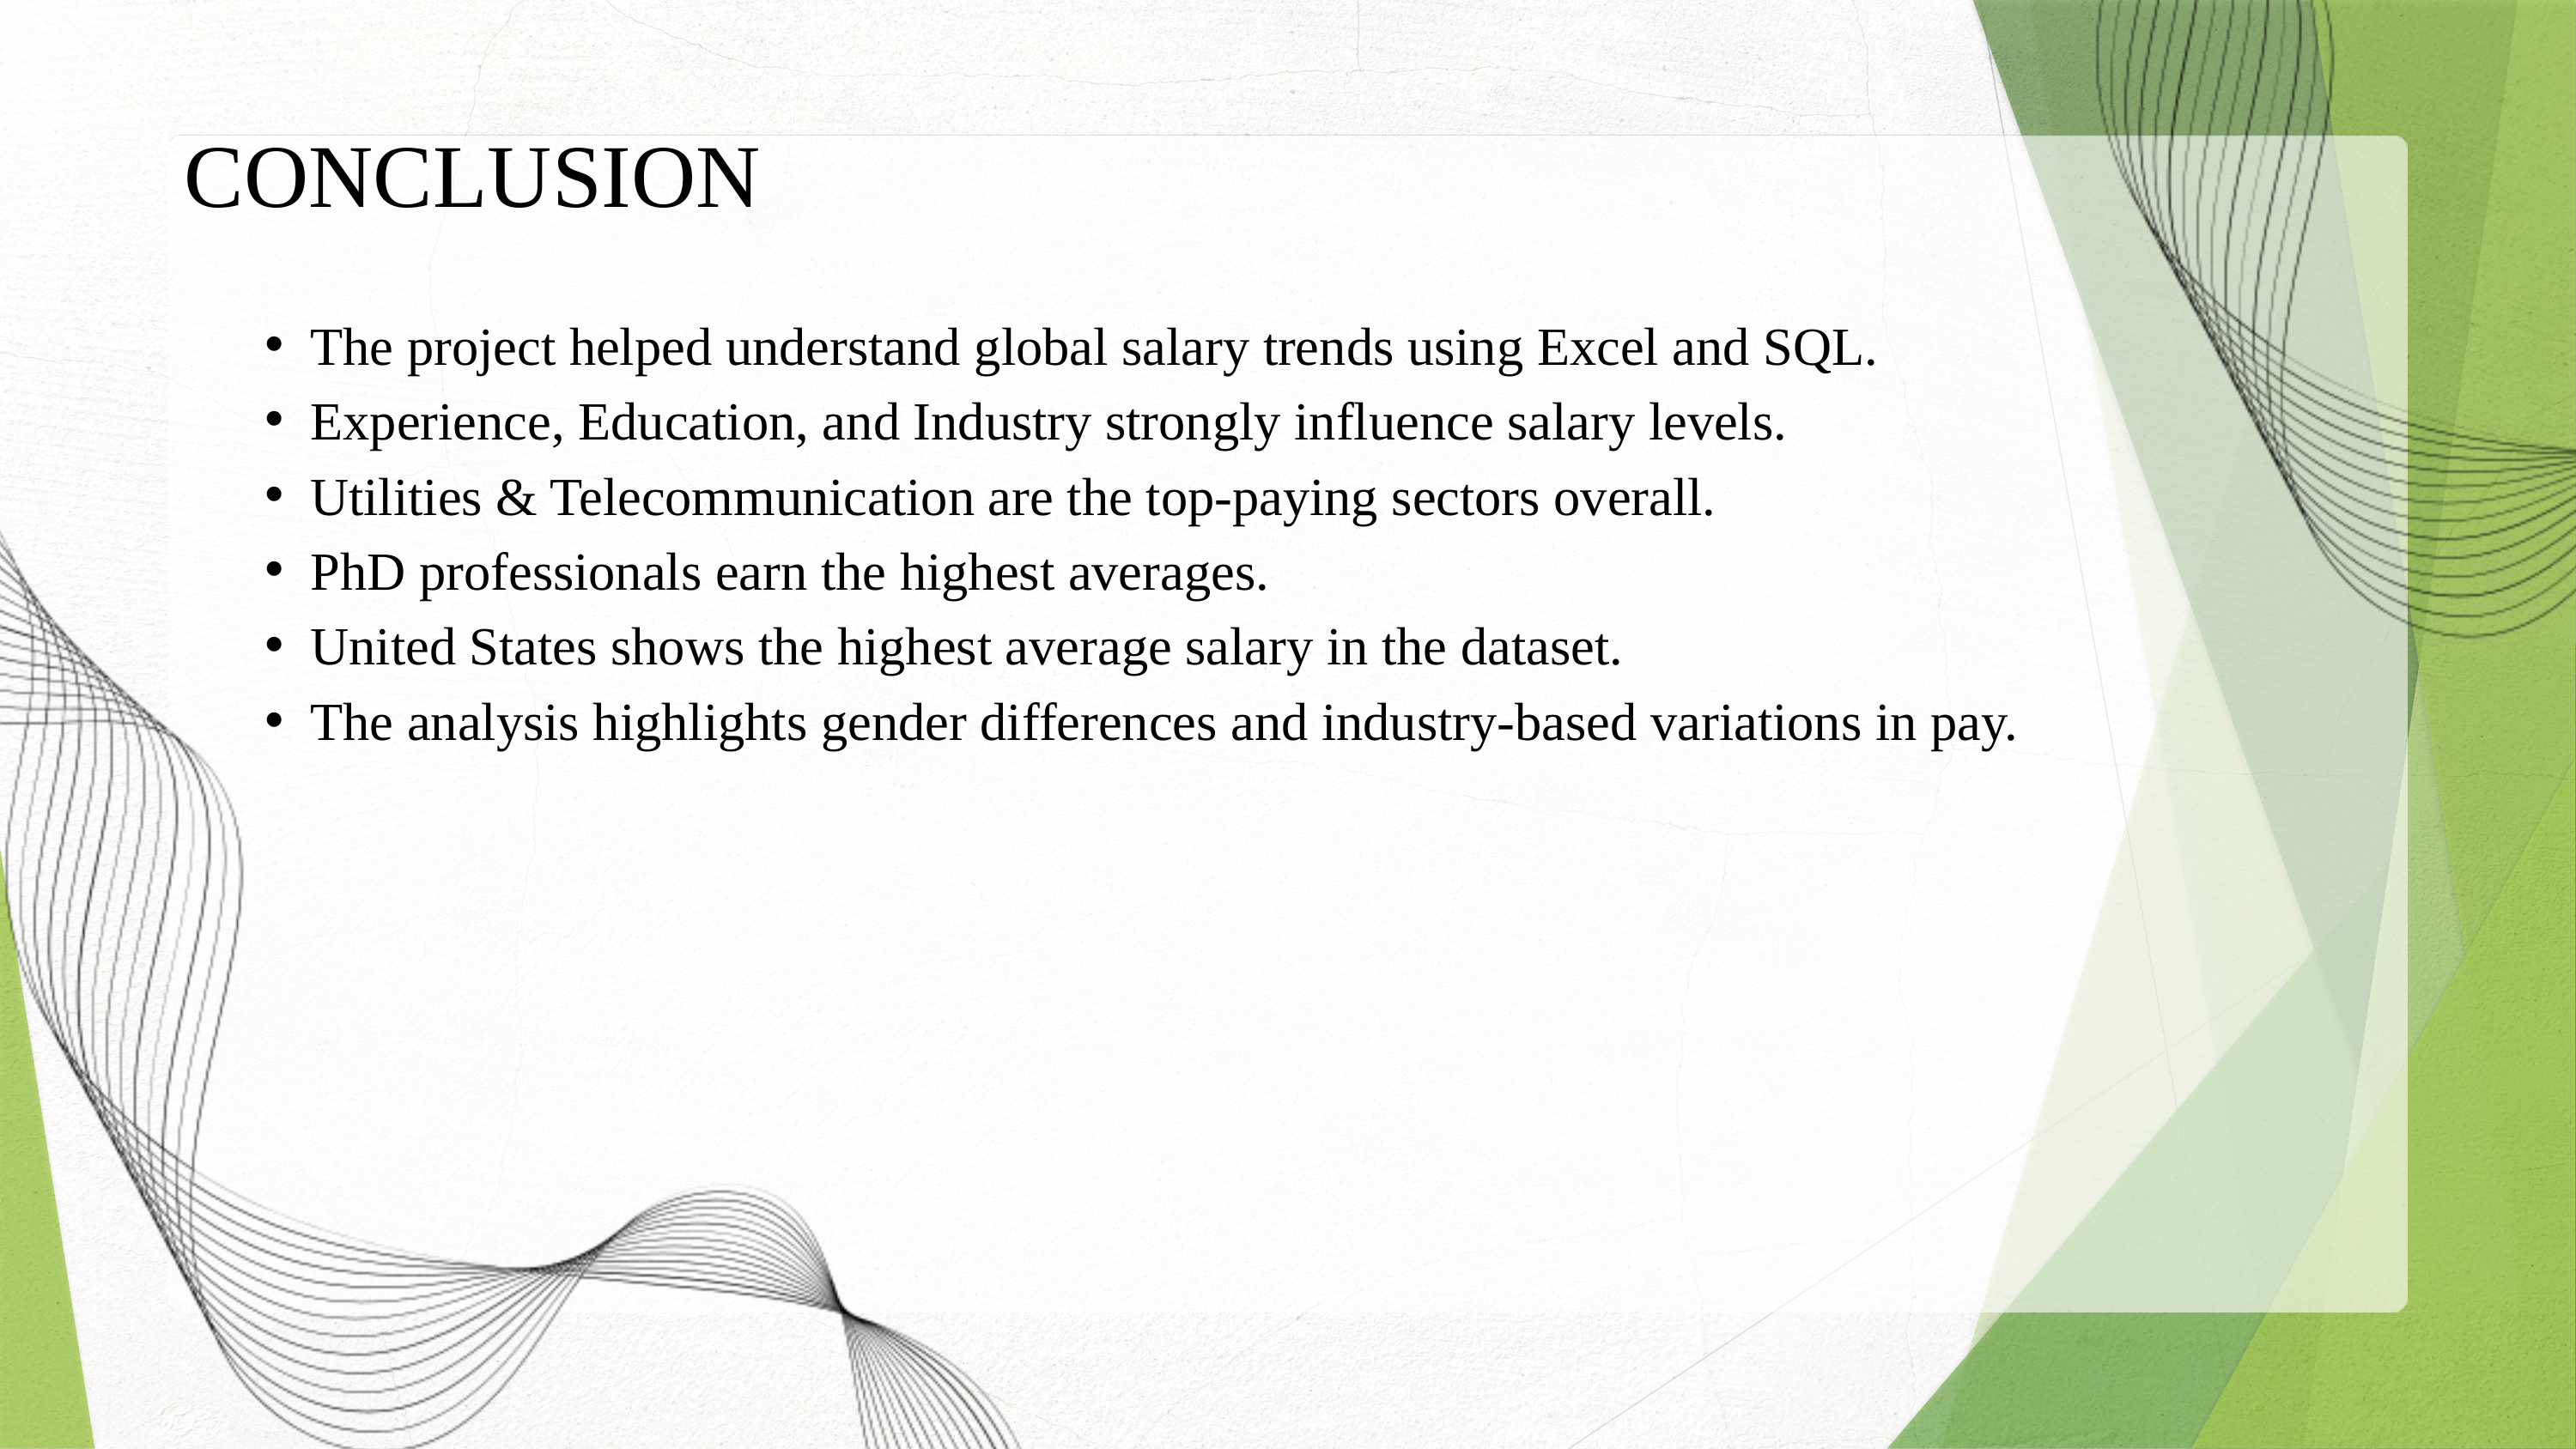

CONCLUSION

The project helped understand global salary trends using Excel and SQL.
Experience, Education, and Industry strongly influence salary levels.
Utilities & Telecommunication are the top-paying sectors overall.
PhD professionals earn the highest averages.
United States shows the highest average salary in the dataset.
The analysis highlights gender differences and industry-based variations in pay.